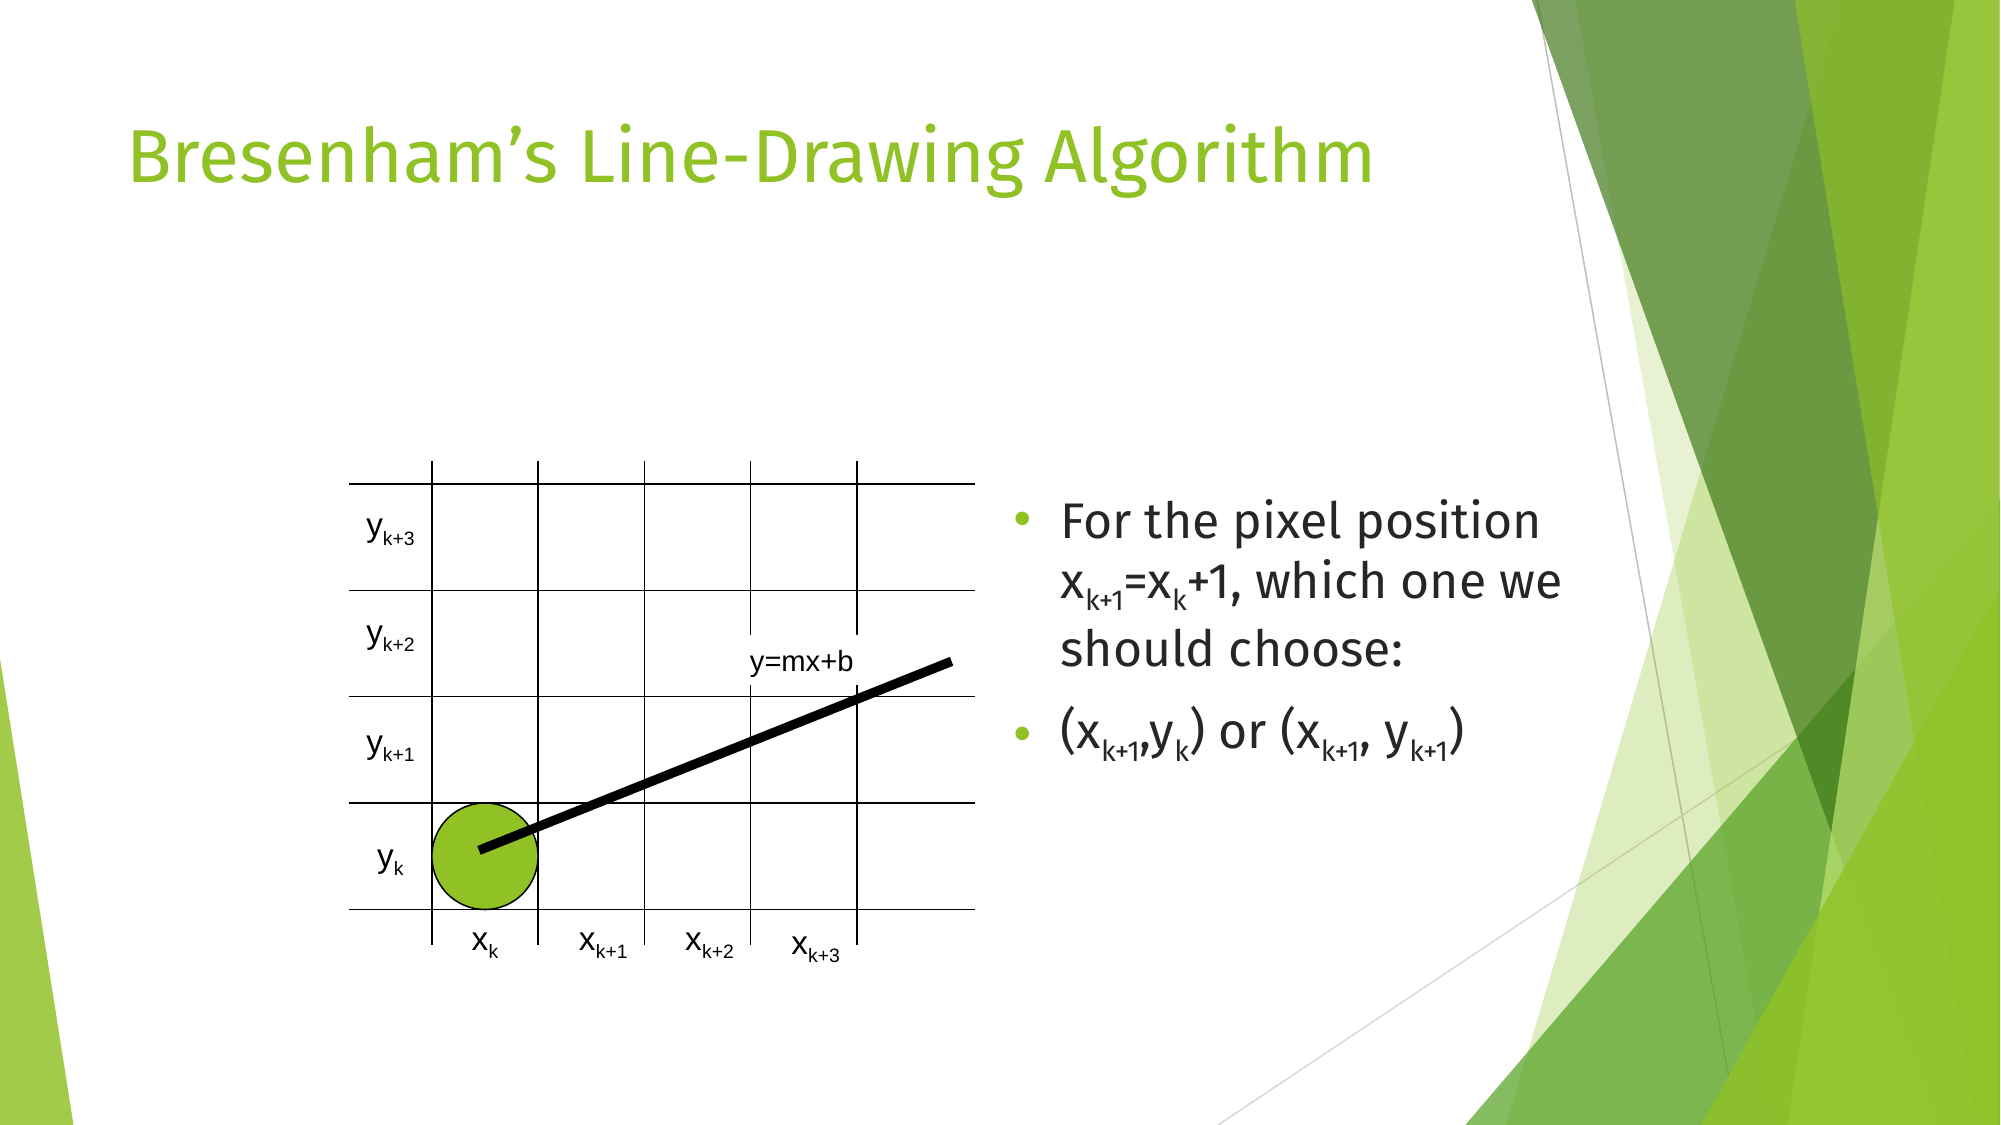

# Bresenham’s Line-Drawing Algorithm
For the pixel position xk+1=xk+1, which one we should choose:
(xk+1,yk) or (xk+1, yk+1)
yk+3
yk+2
y=mx+b
yk+1

yk
xk
xk+1
xk+2
xk+3